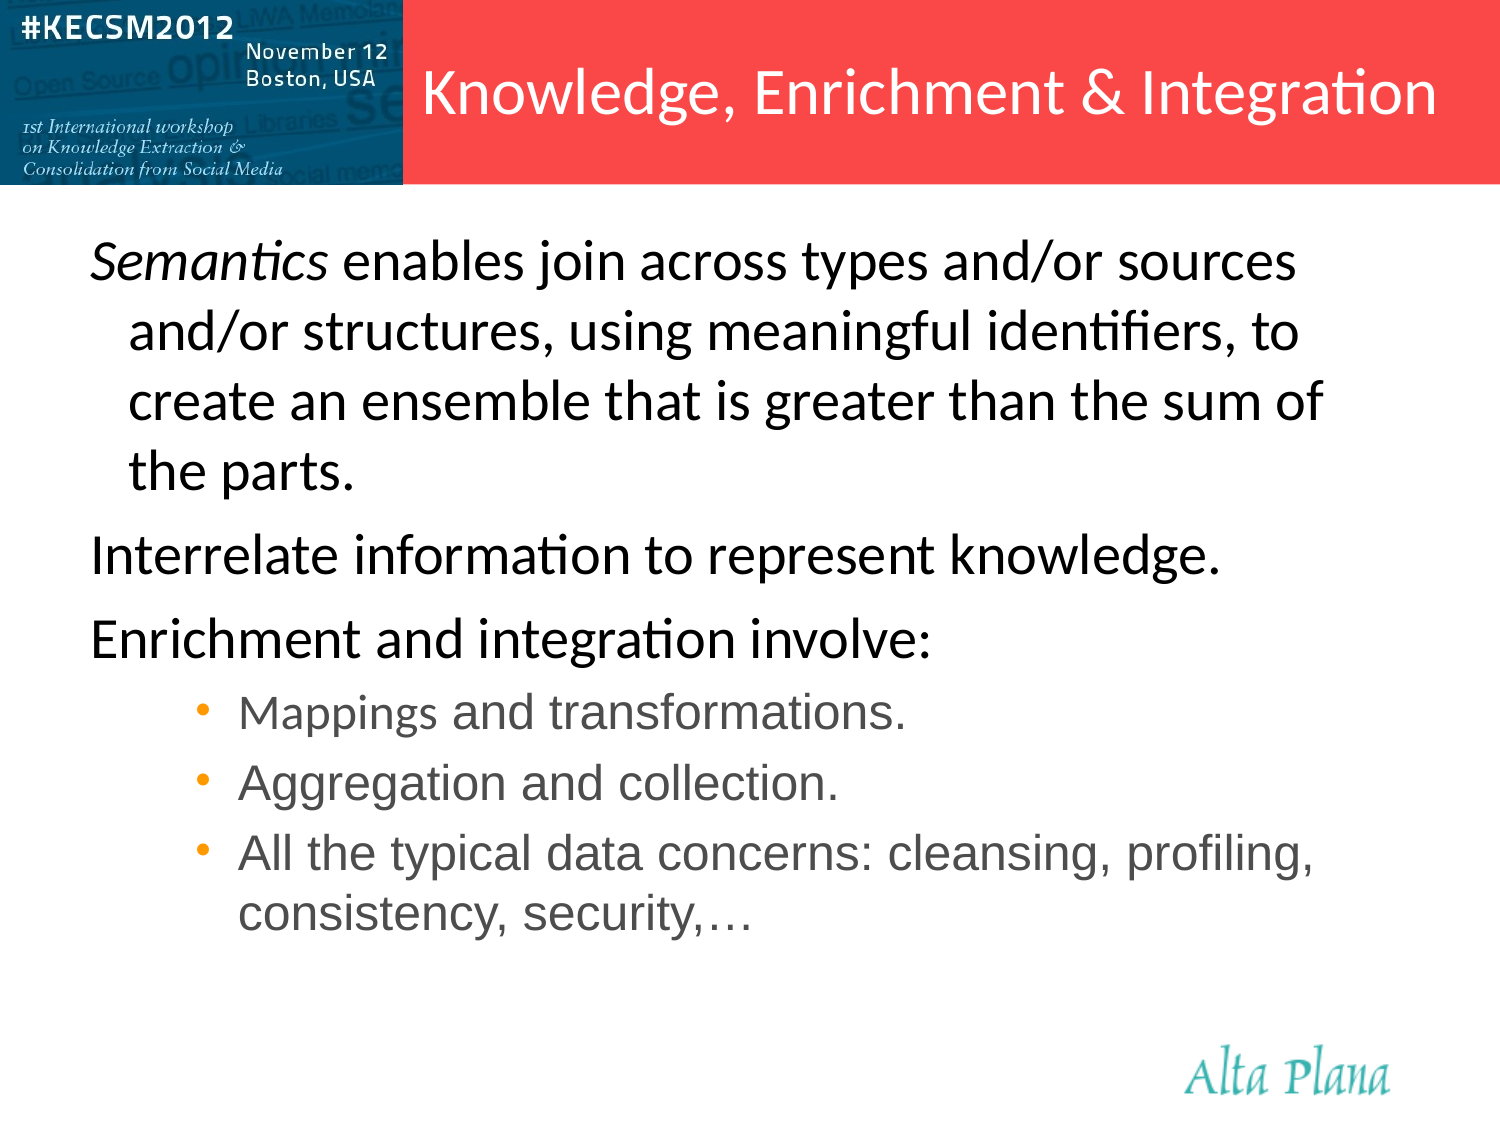

# Knowledge, Enrichment & Integration
Semantics enables join across types and/or sources and/or structures, using meaningful identifiers, to create an ensemble that is greater than the sum of the parts.
Interrelate information to represent knowledge.
Enrichment and integration involve:
Mappings and transformations.
Aggregation and collection.
All the typical data concerns: cleansing, profiling, consistency, security,…